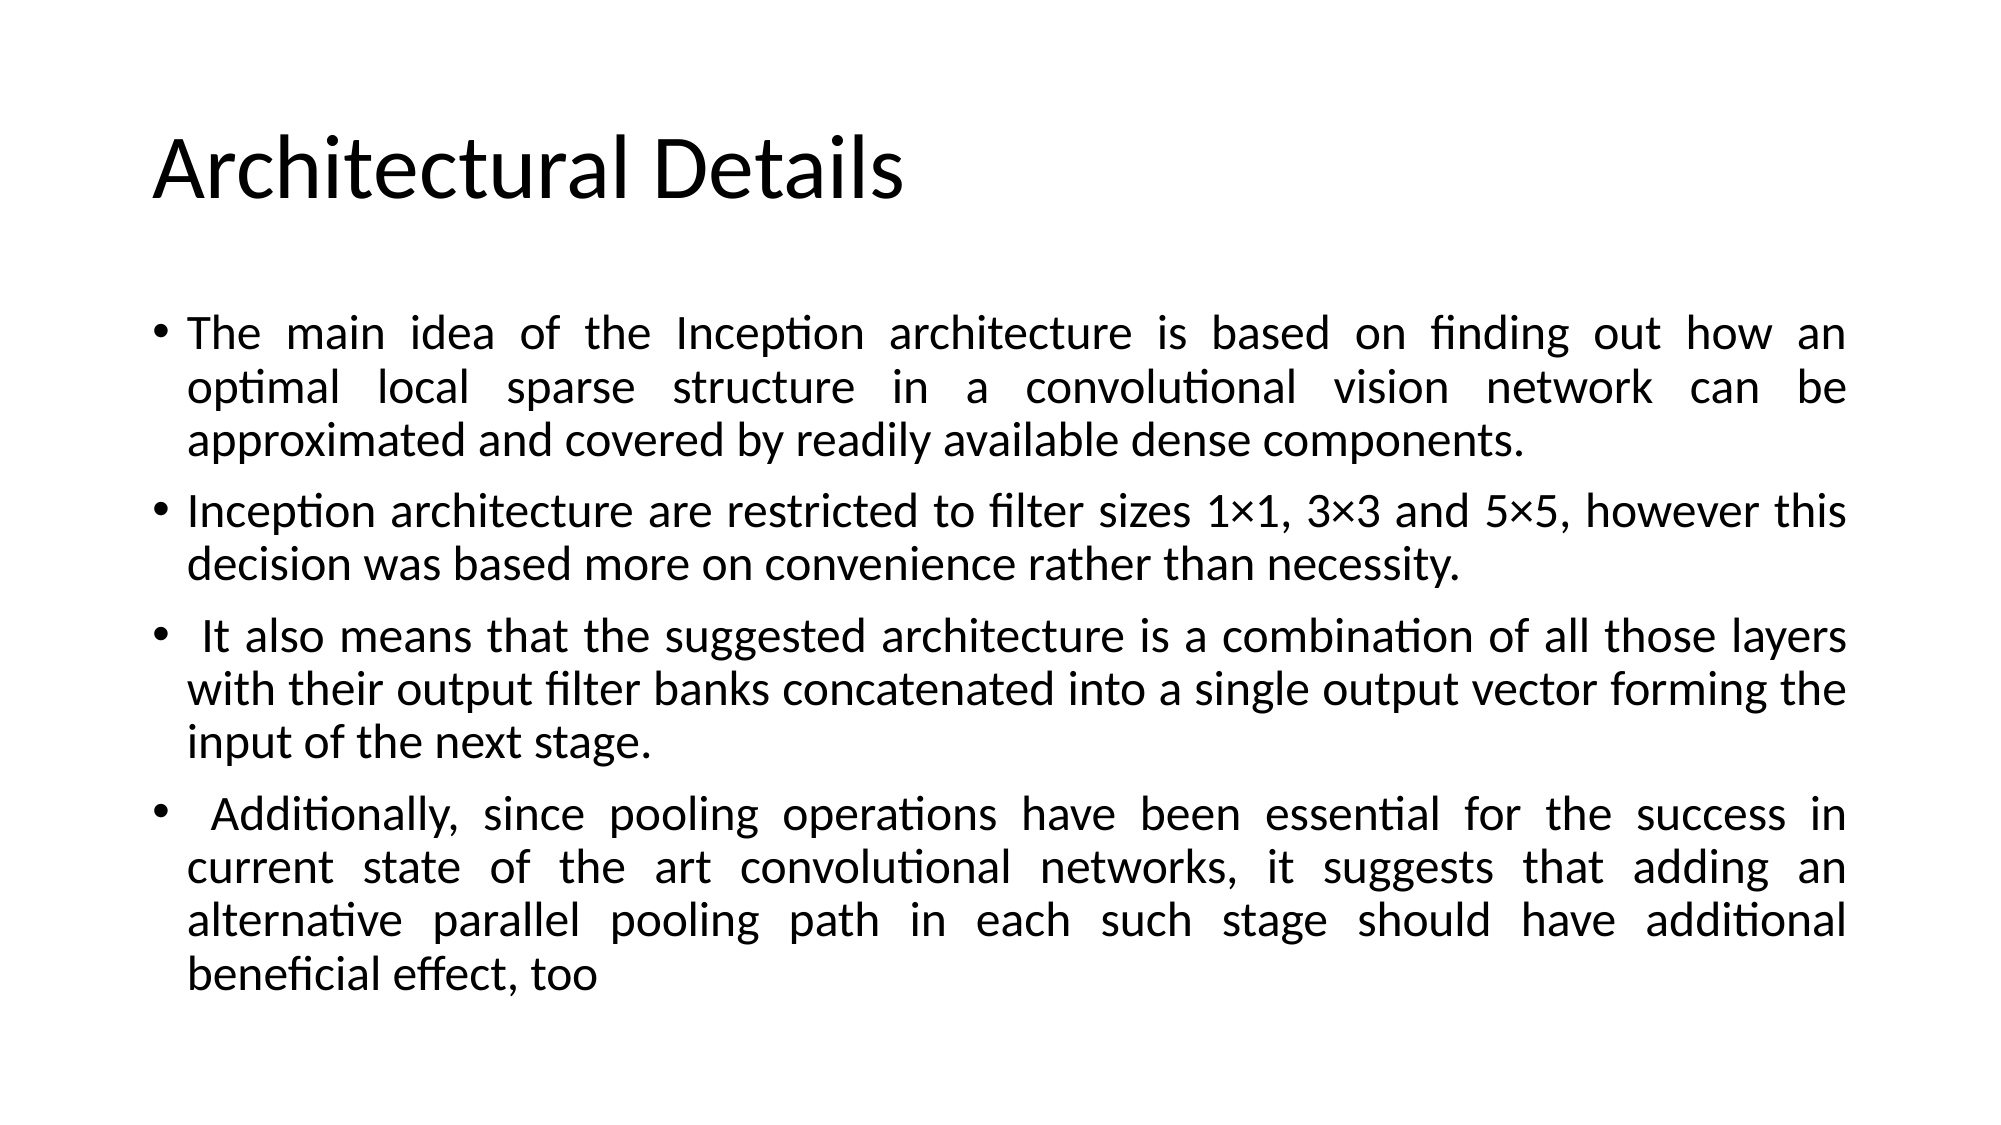

# Architectural Details
The main idea of the Inception architecture is based on finding out how an optimal local sparse structure in a convolutional vision network can be approximated and covered by readily available dense components.
Inception architecture are restricted to filter sizes 1×1, 3×3 and 5×5, however this decision was based more on convenience rather than necessity.
 It also means that the suggested architecture is a combination of all those layers with their output filter banks concatenated into a single output vector forming the input of the next stage.
 Additionally, since pooling operations have been essential for the success in current state of the art convolutional networks, it suggests that adding an alternative parallel pooling path in each such stage should have additional beneficial effect, too